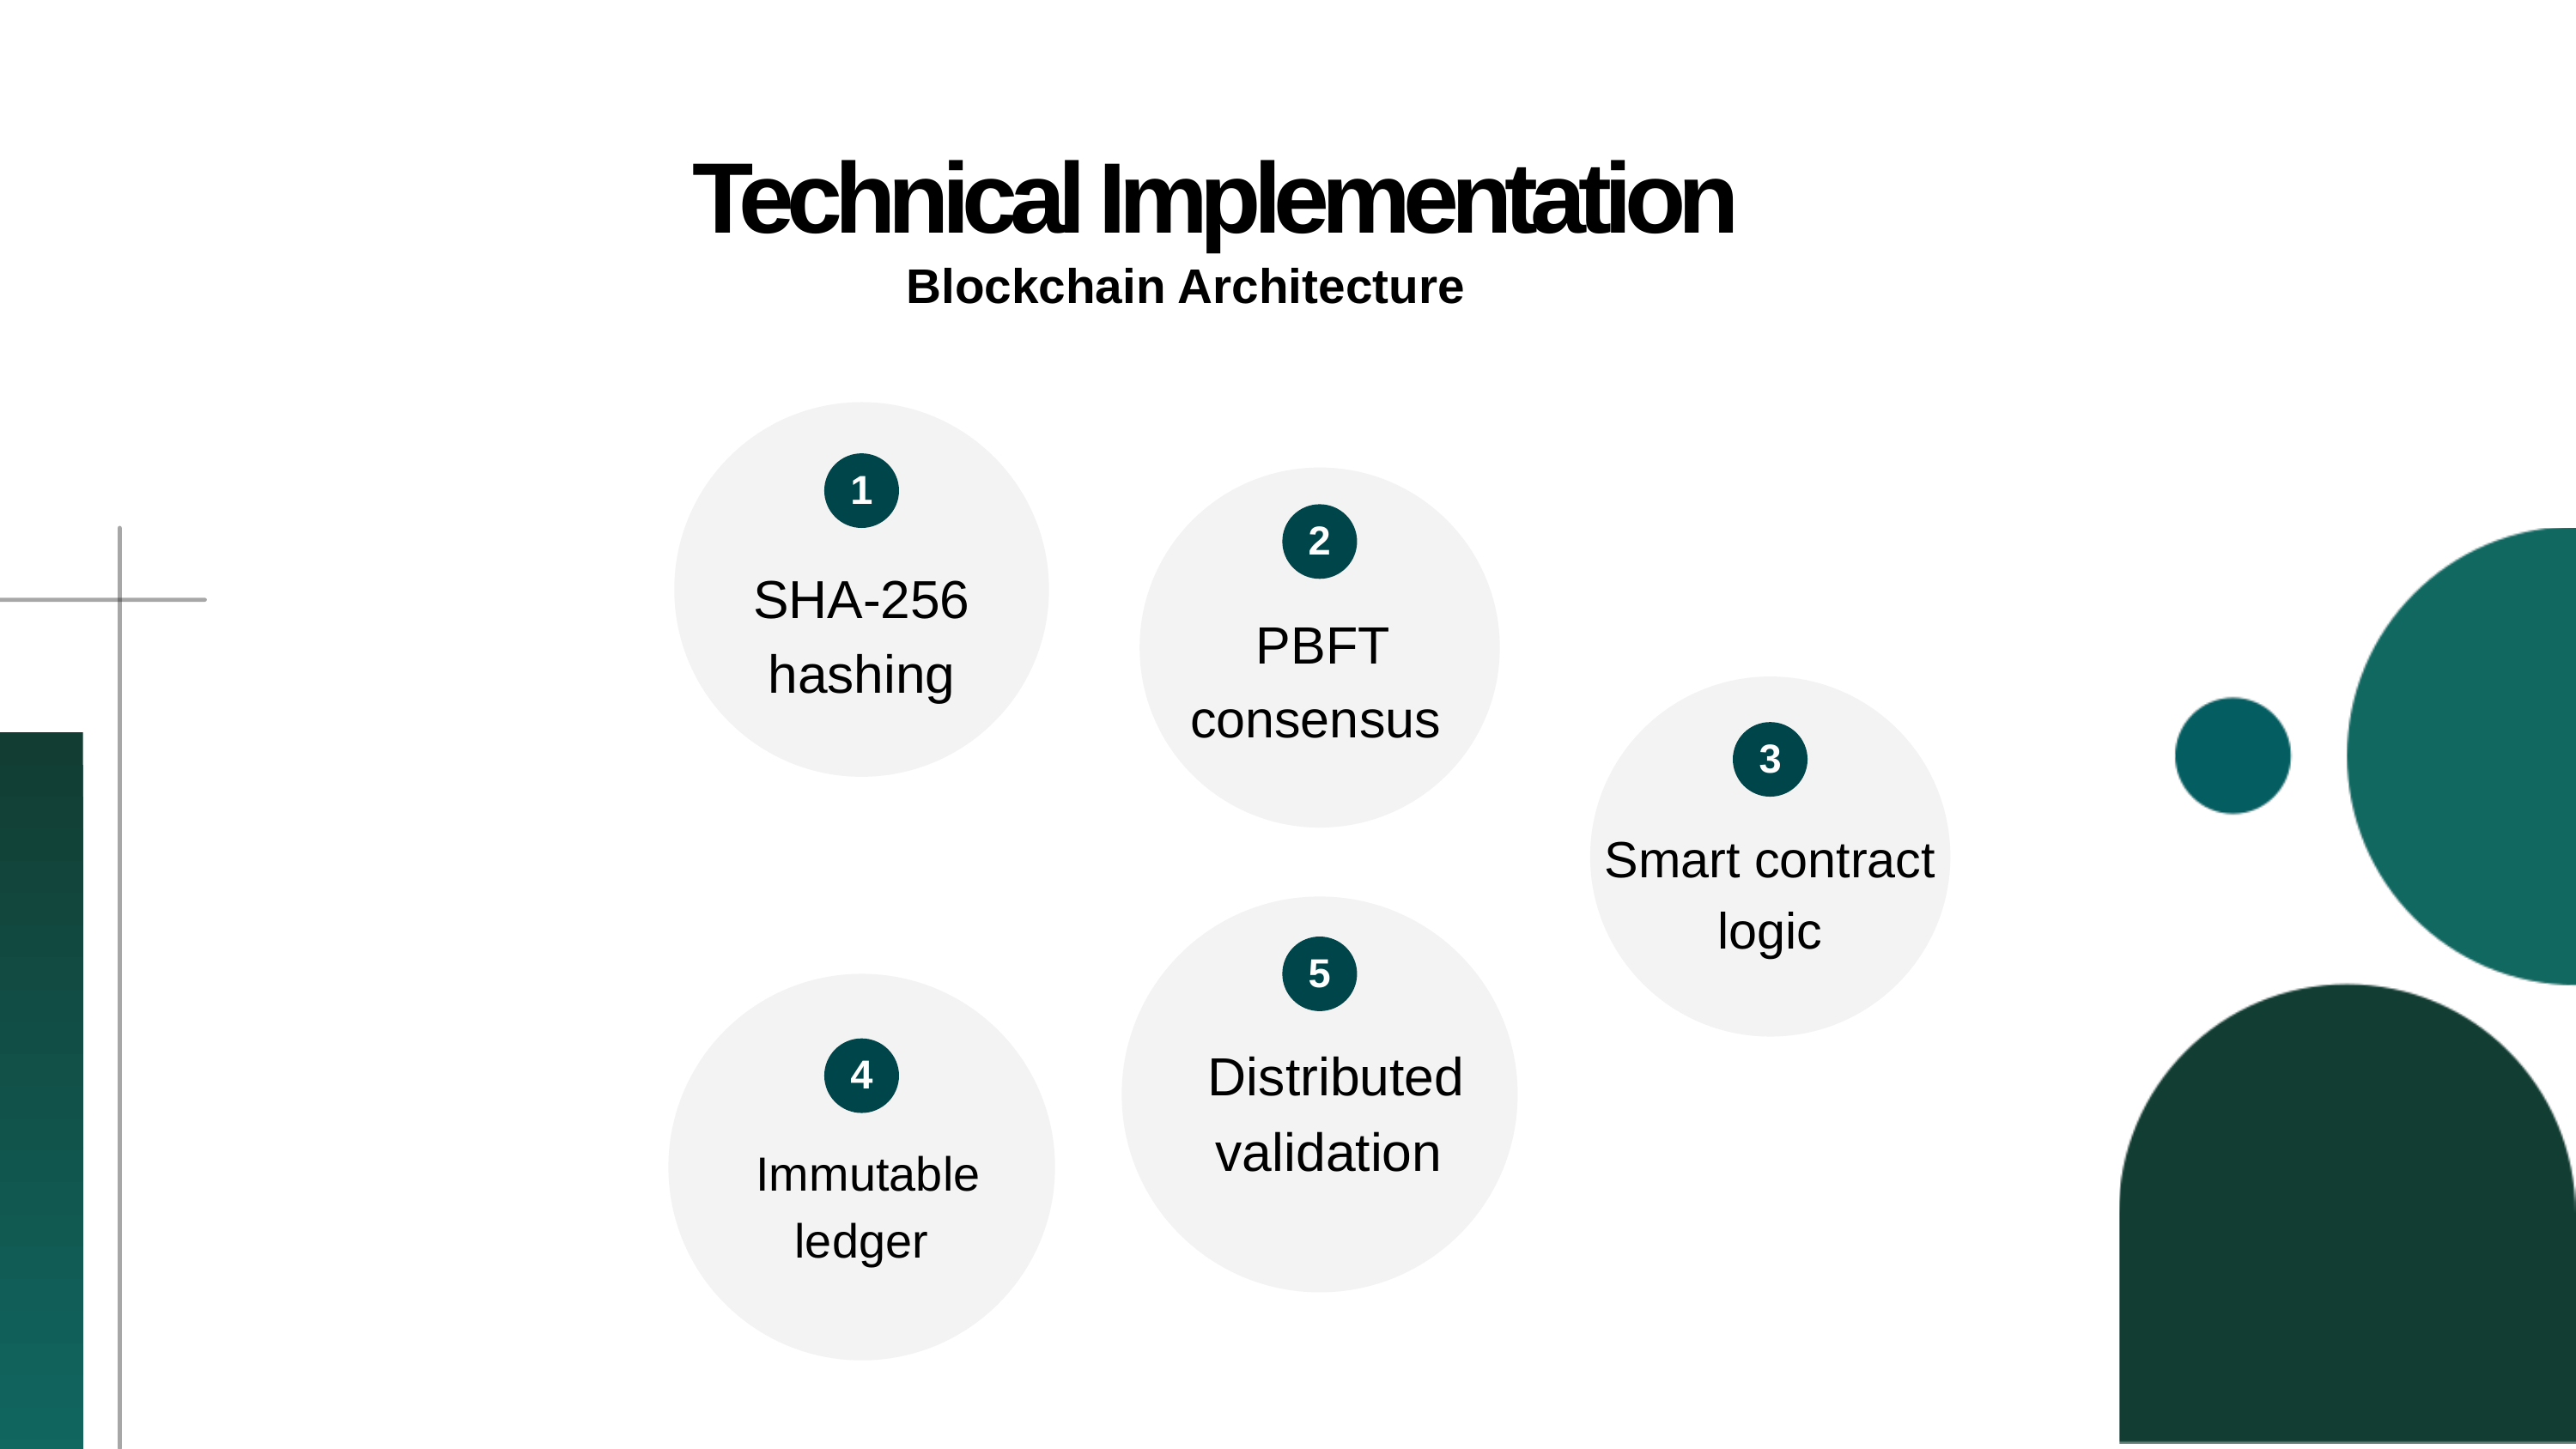

Technical Implementation
Blockchain Architecture

1

2

SHA-256 hashing

 PBFT consensus

3

Smart contract logic

5

 Distributed validation

4
 Immutable ledger